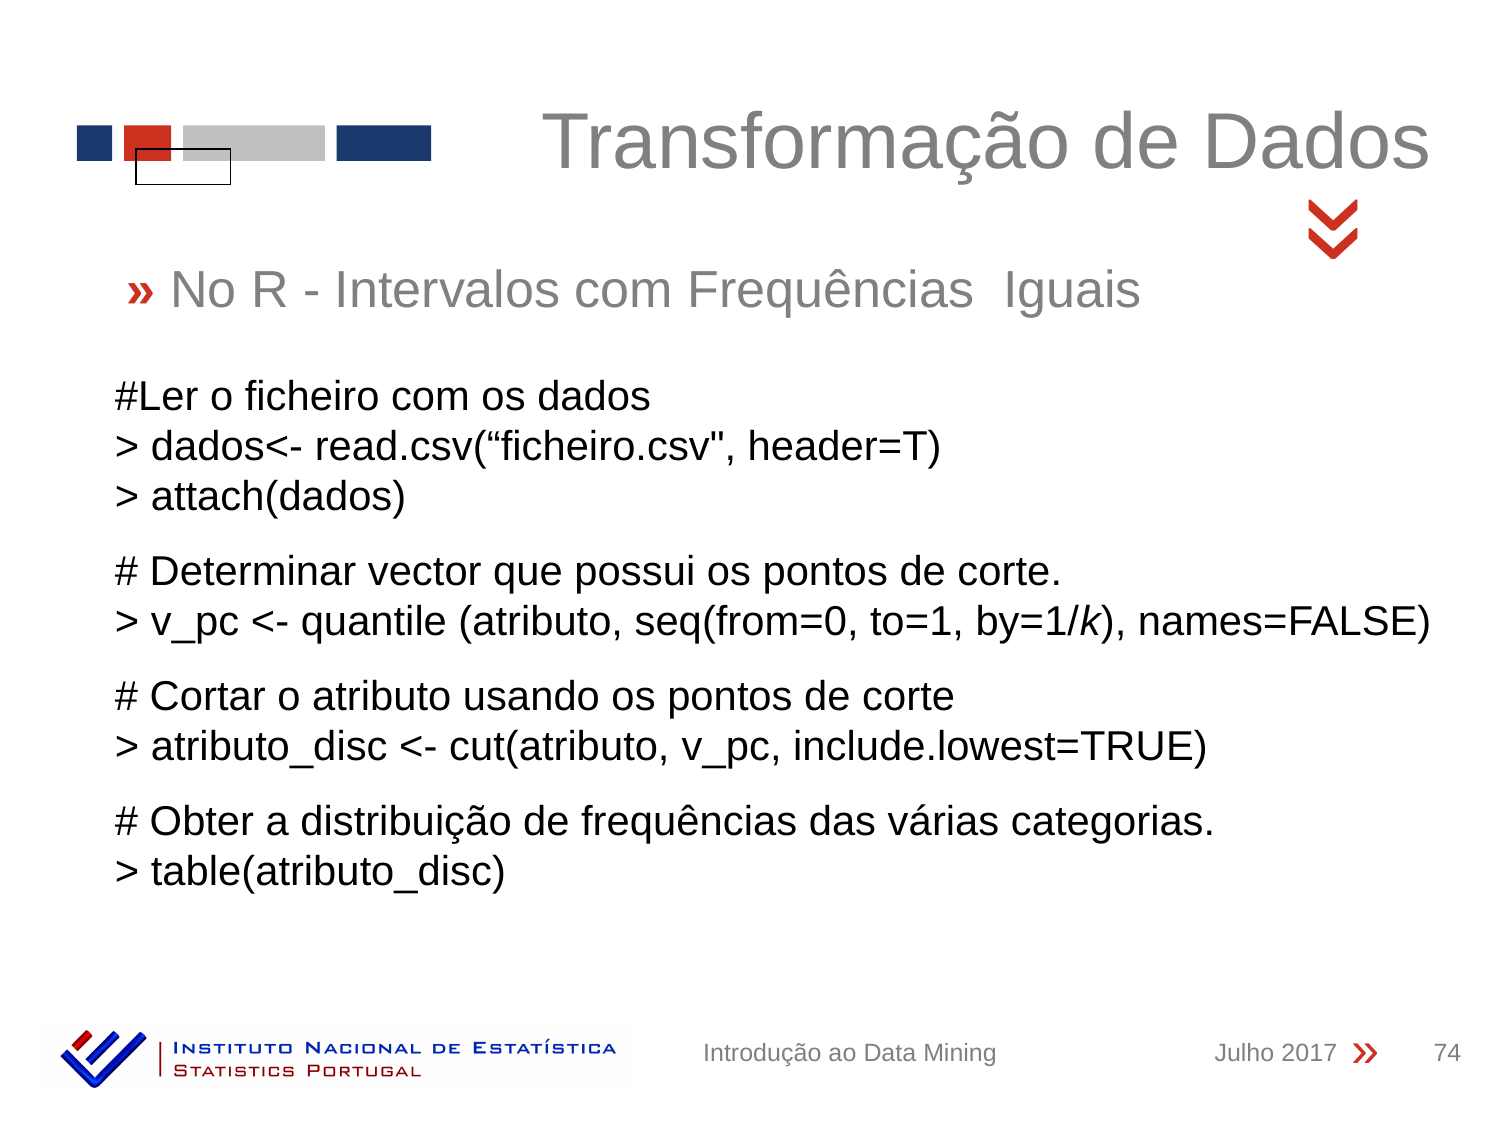

Transformação de Dados
«
» No R - Intervalos com Frequências  Iguais
#Ler o ficheiro com os dados
> dados<- read.csv(“ficheiro.csv", header=T)
> attach(dados)
# Determinar vector que possui os pontos de corte.
> v_pc <- quantile (atributo, seq(from=0, to=1, by=1/k), names=FALSE)
# Cortar o atributo usando os pontos de corte
> atributo_disc <- cut(atributo, v_pc, include.lowest=TRUE)
# Obter a distribuição de frequências das várias categorias.
> table(atributo_disc)
Introdução ao Data Mining
Julho 2017
74
«